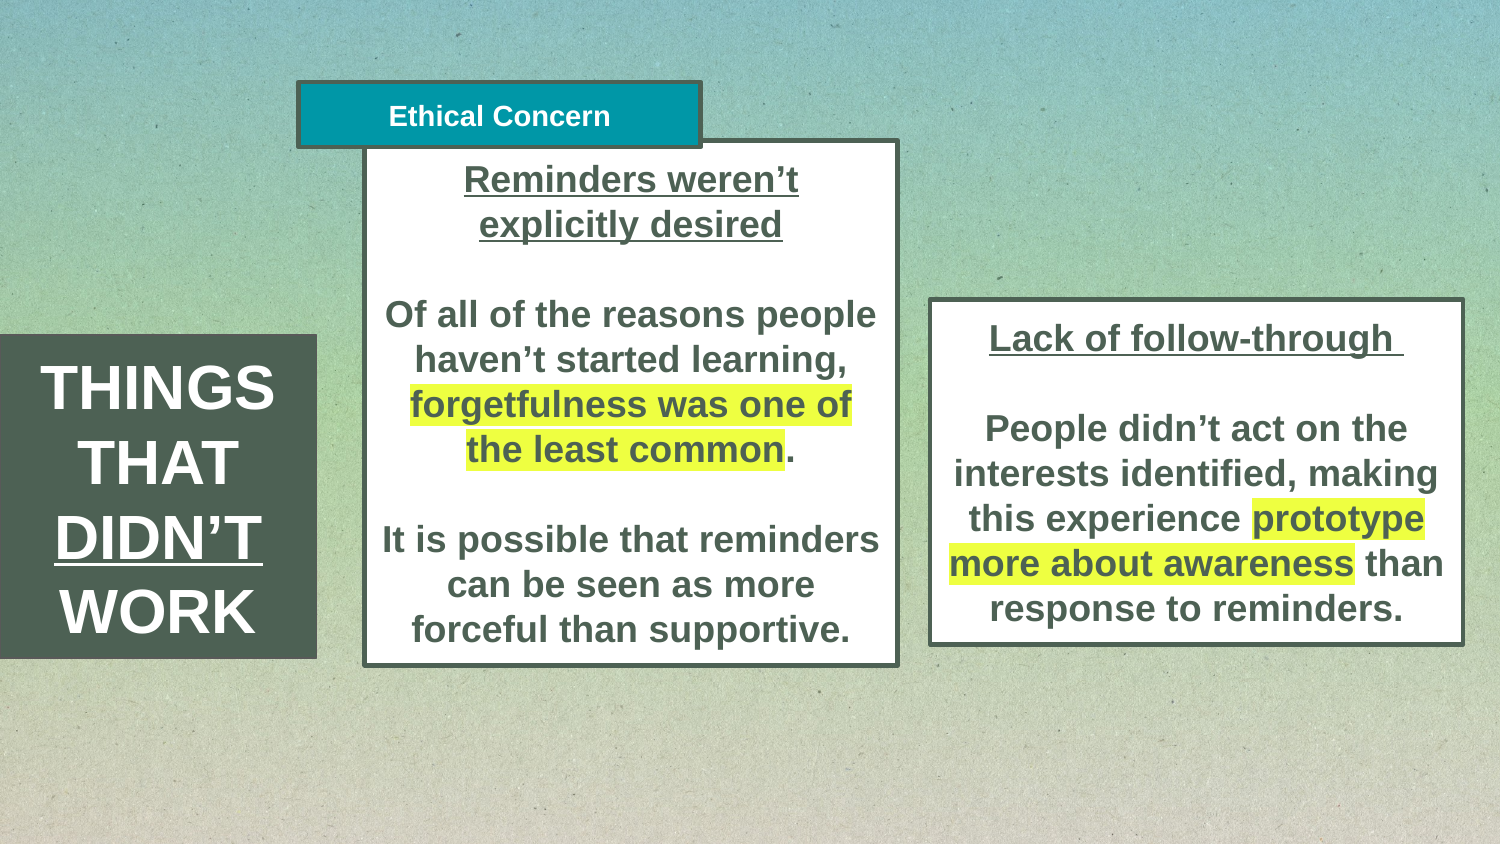

Ethical Concern
Reminders weren’t explicitly desired

Of all of the reasons people haven’t started learning, forgetfulness was one of the least common.

It is possible that reminders can be seen as more forceful than supportive.
Lack of follow-through

People didn’t act on the interests identified, making this experience prototype more about awareness than response to reminders.
THINGS THAT DIDN’T WORK